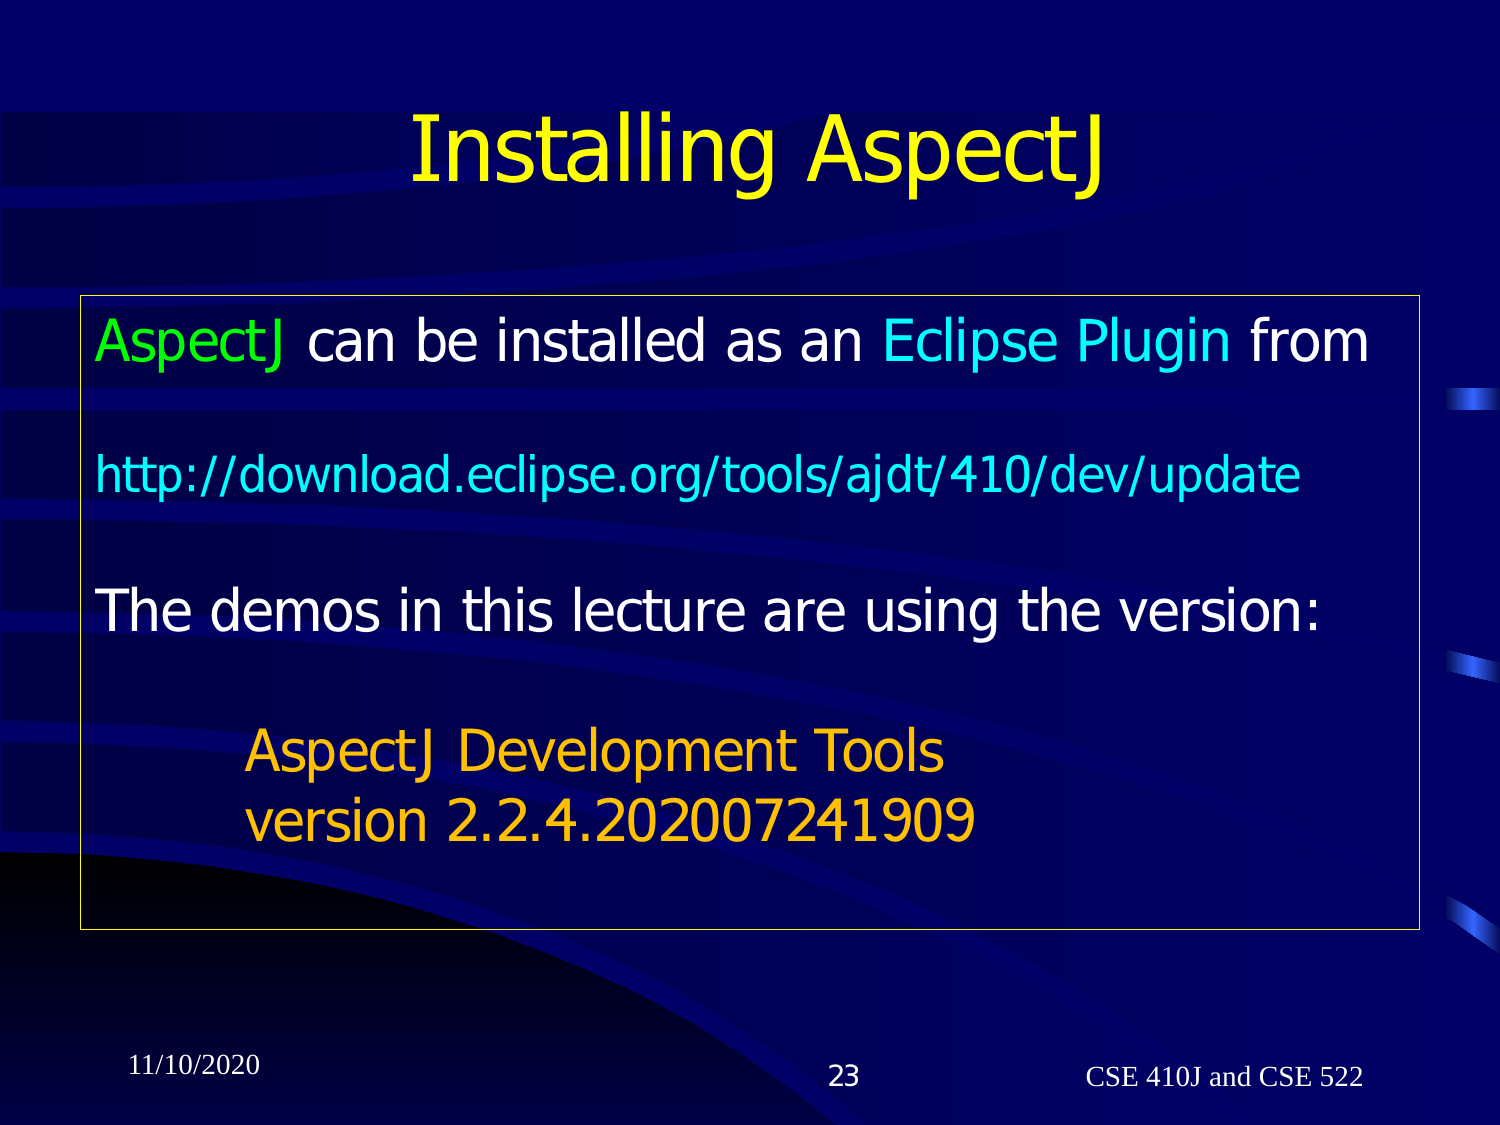

# Installing AspectJ
AspectJ can be installed as an Eclipse Plugin from

http://download.eclipse.org/tools/ajdt/410/dev/update

The demos in this lecture are using the version:

  	AspectJ Development Tools
  	version 2.2.4.202007241909

11/10/2020
23
CSE 410J and CSE 522